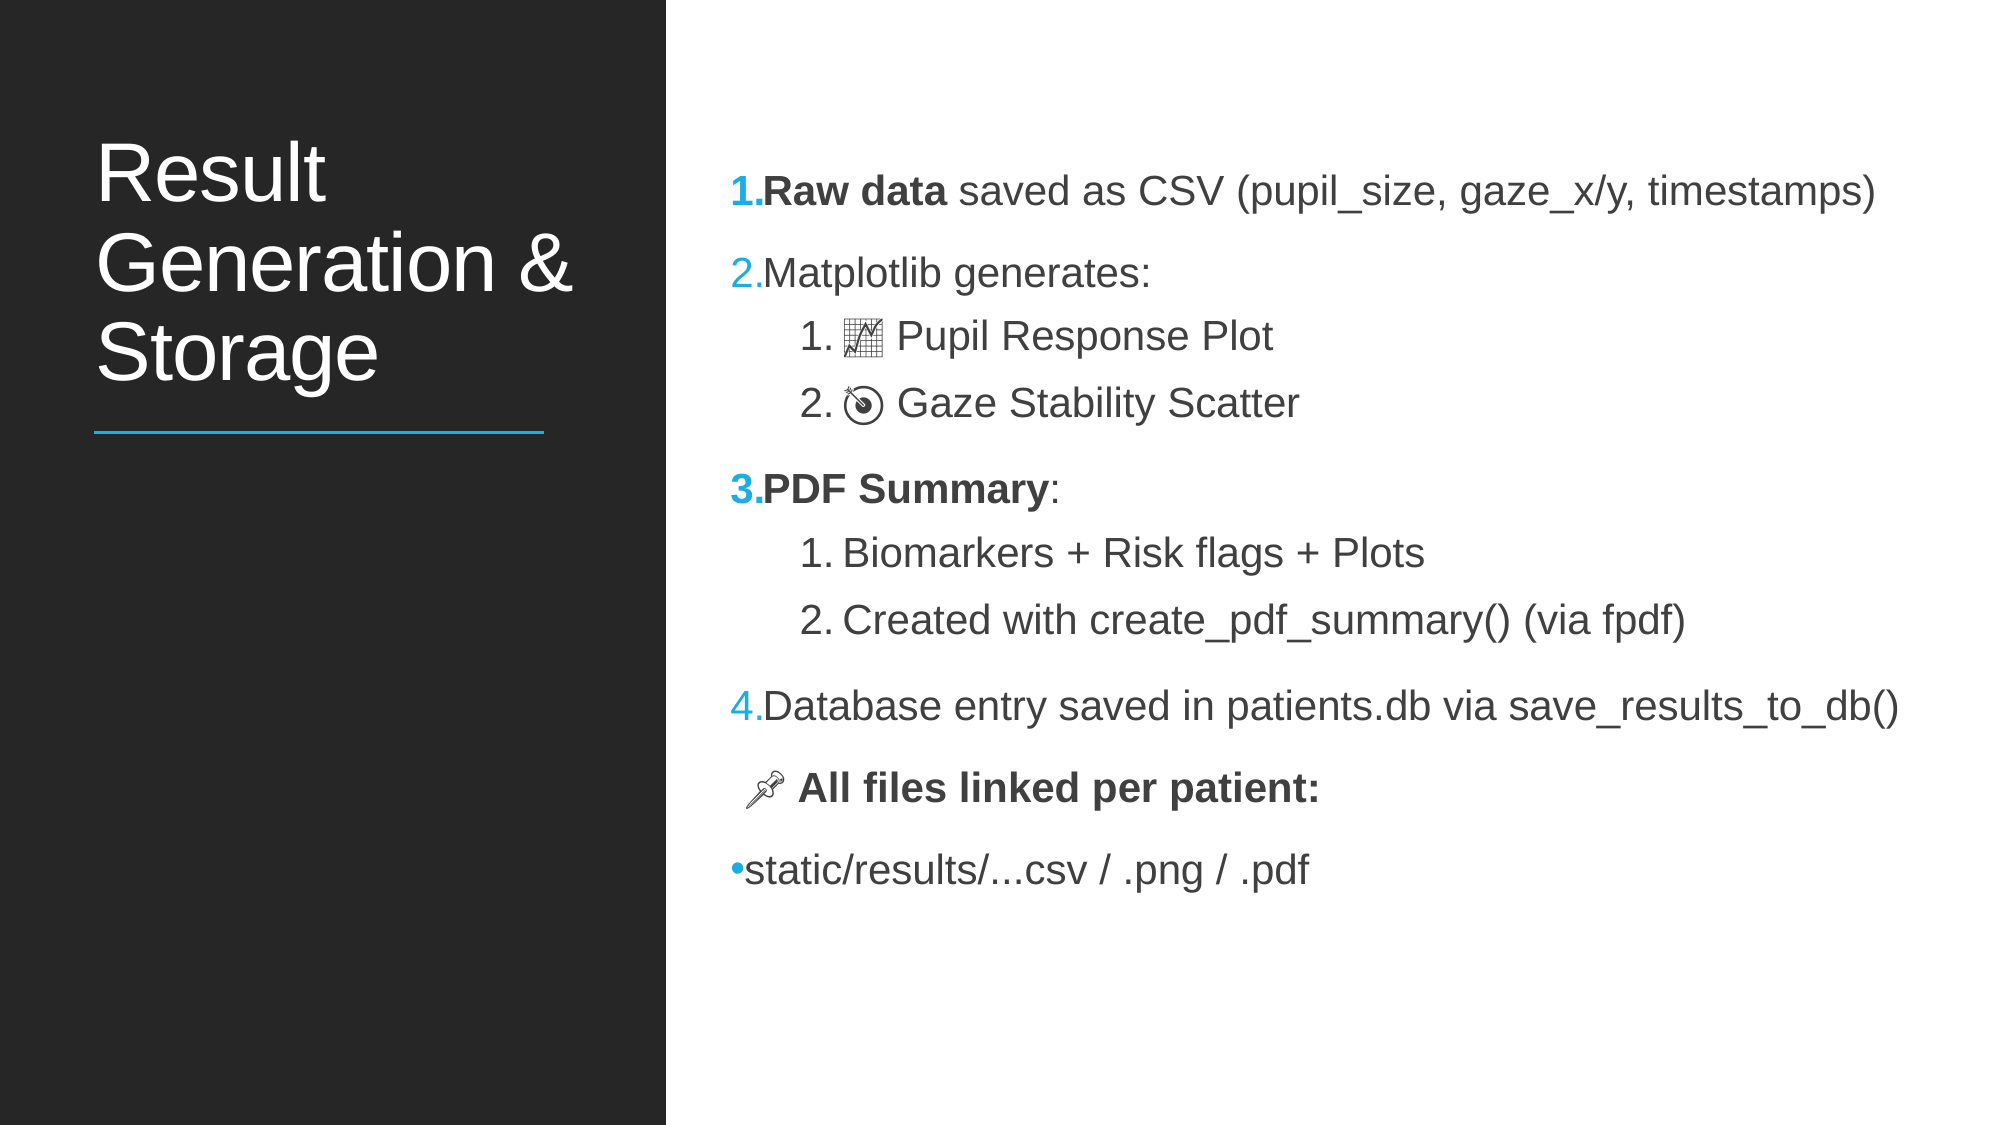

# Result Generation & Storage
Raw data saved as CSV (pupil_size, gaze_x/y, timestamps)
Matplotlib generates:
📈 Pupil Response Plot
🎯 Gaze Stability Scatter
PDF Summary:
Biomarkers + Risk flags + Plots
Created with create_pdf_summary() (via fpdf)
Database entry saved in patients.db via save_results_to_db()
📌 All files linked per patient:
static/results/...csv / .png / .pdf